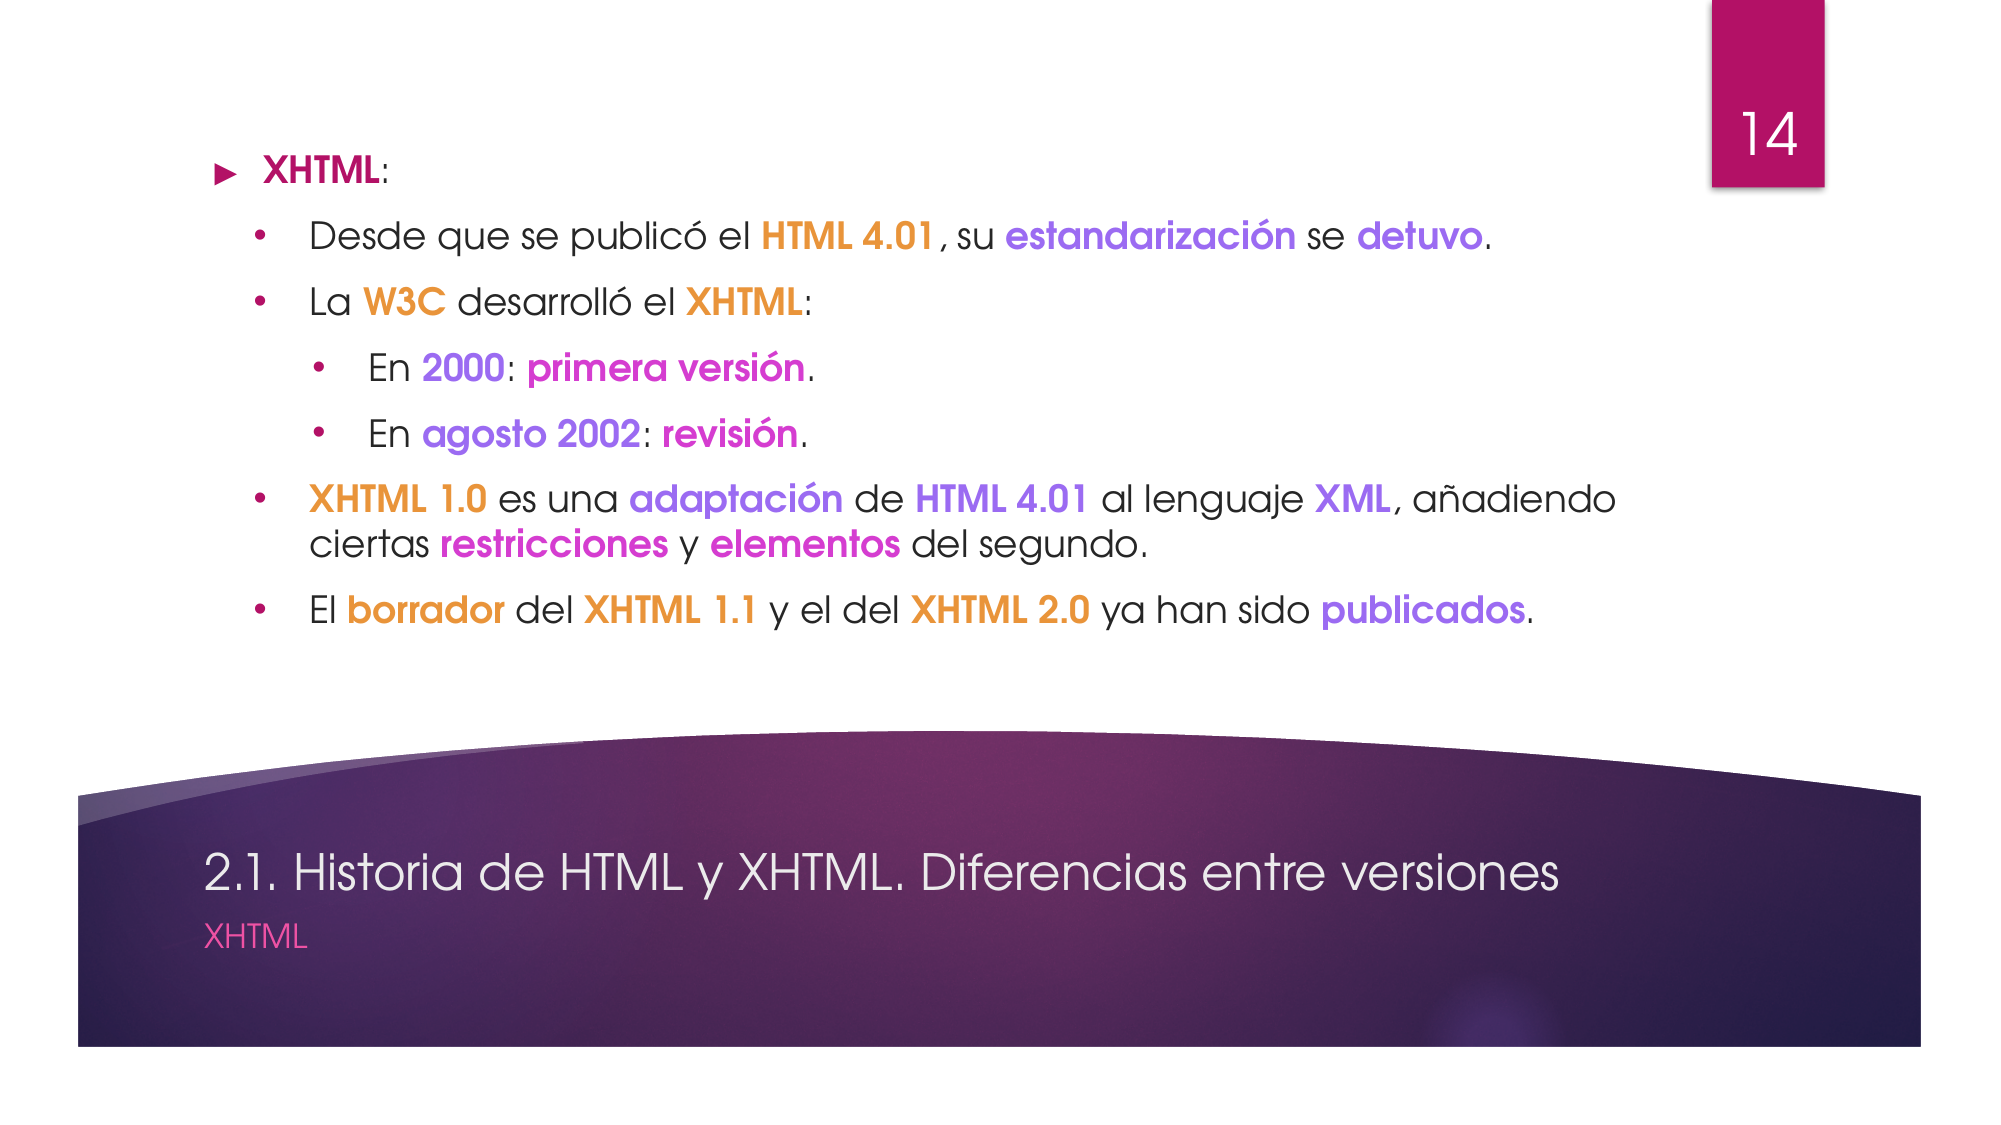

14
XHTML:
Desde que se publicó el HTML 4.01, su estandarización se detuvo.
La W3C desarrolló el XHTML:
En 2000: primera versión.
En agosto 2002: revisión.
XHTML 1.0 es una adaptación de HTML 4.01 al lenguaje XML, añadiendo ciertas restricciones y elementos del segundo.
El borrador del XHTML 1.1 y el del XHTML 2.0 ya han sido publicados.

# 2.1. Historia de HTML y XHTML. Diferencias entre versiones
XHTML